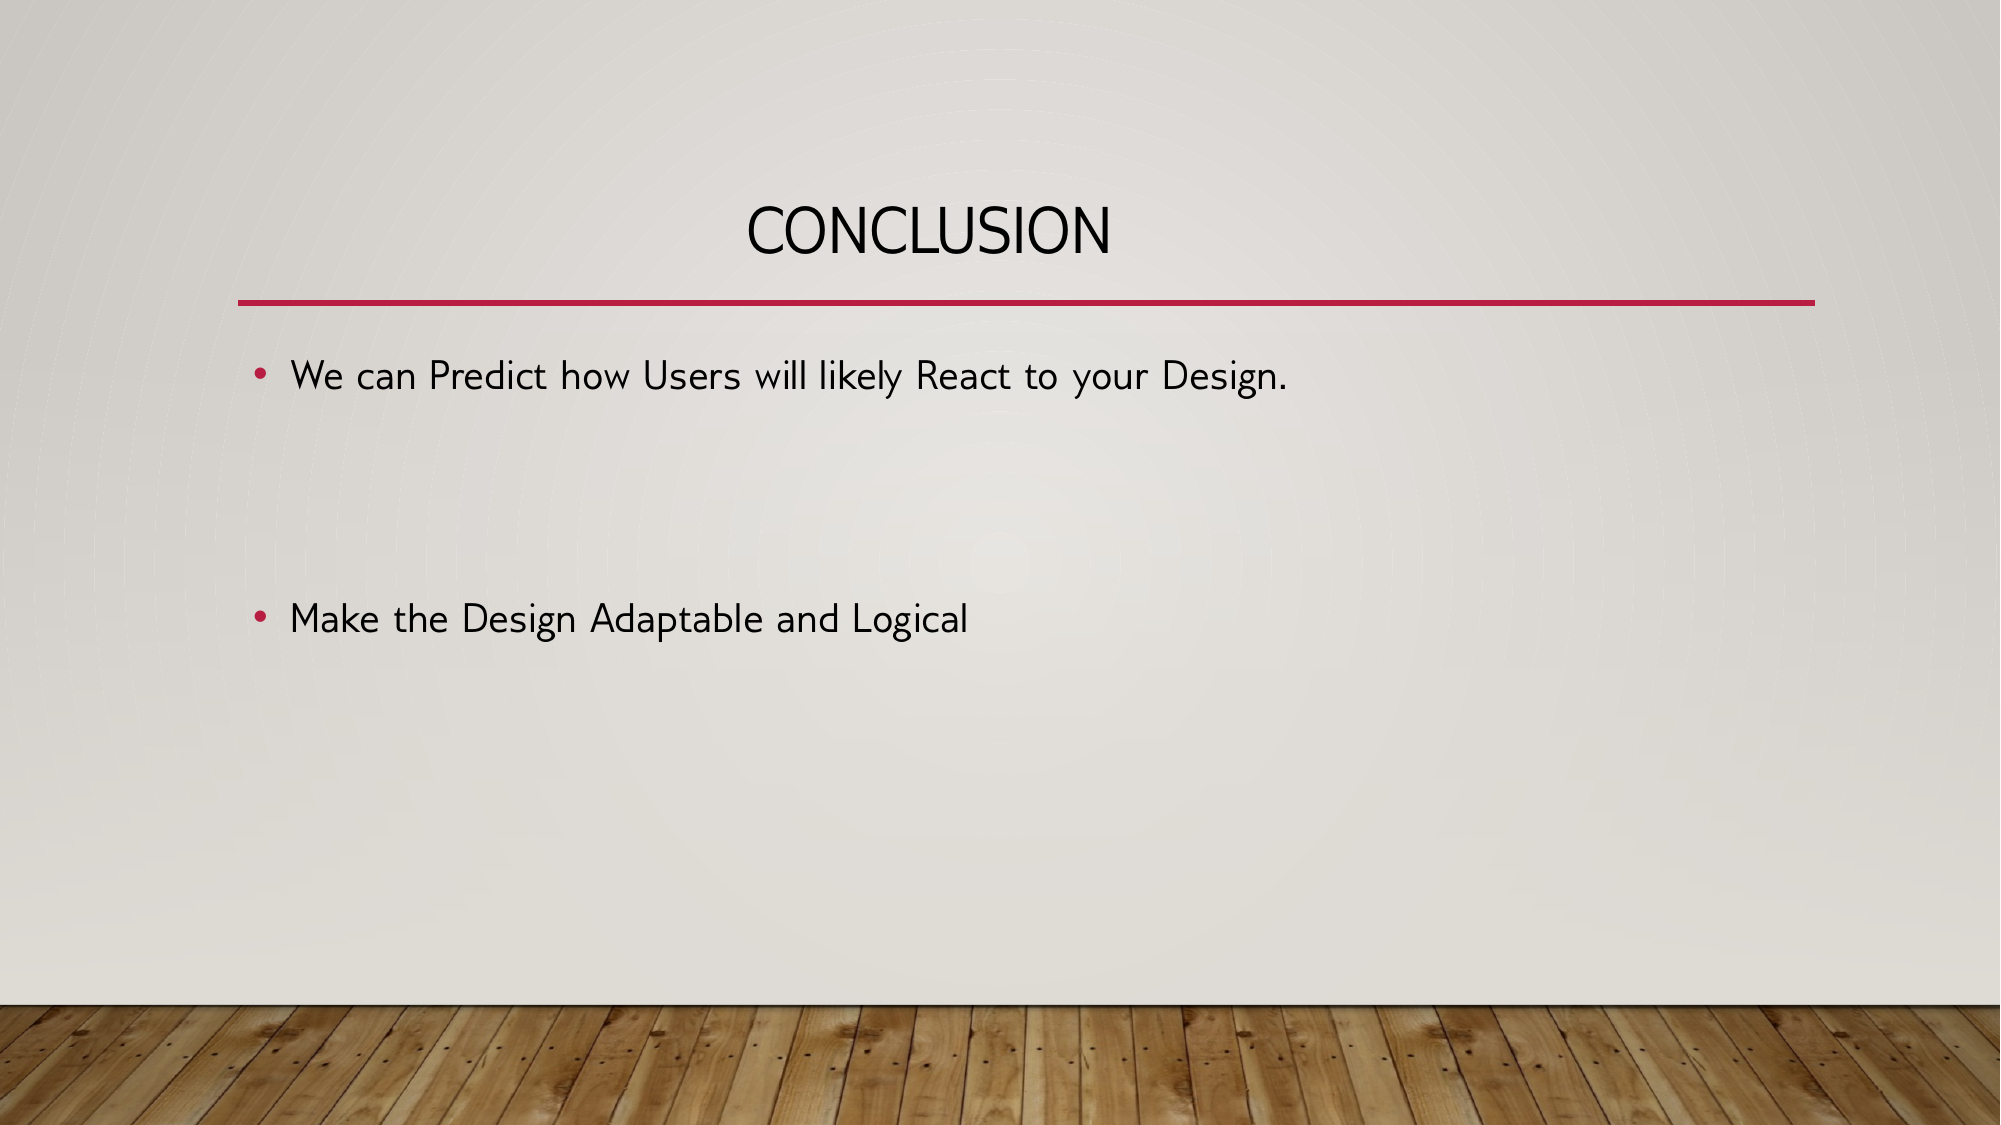

# Conclusion
We can Predict how Users will likely React to your Design.

Make the Design Adaptable and Logical